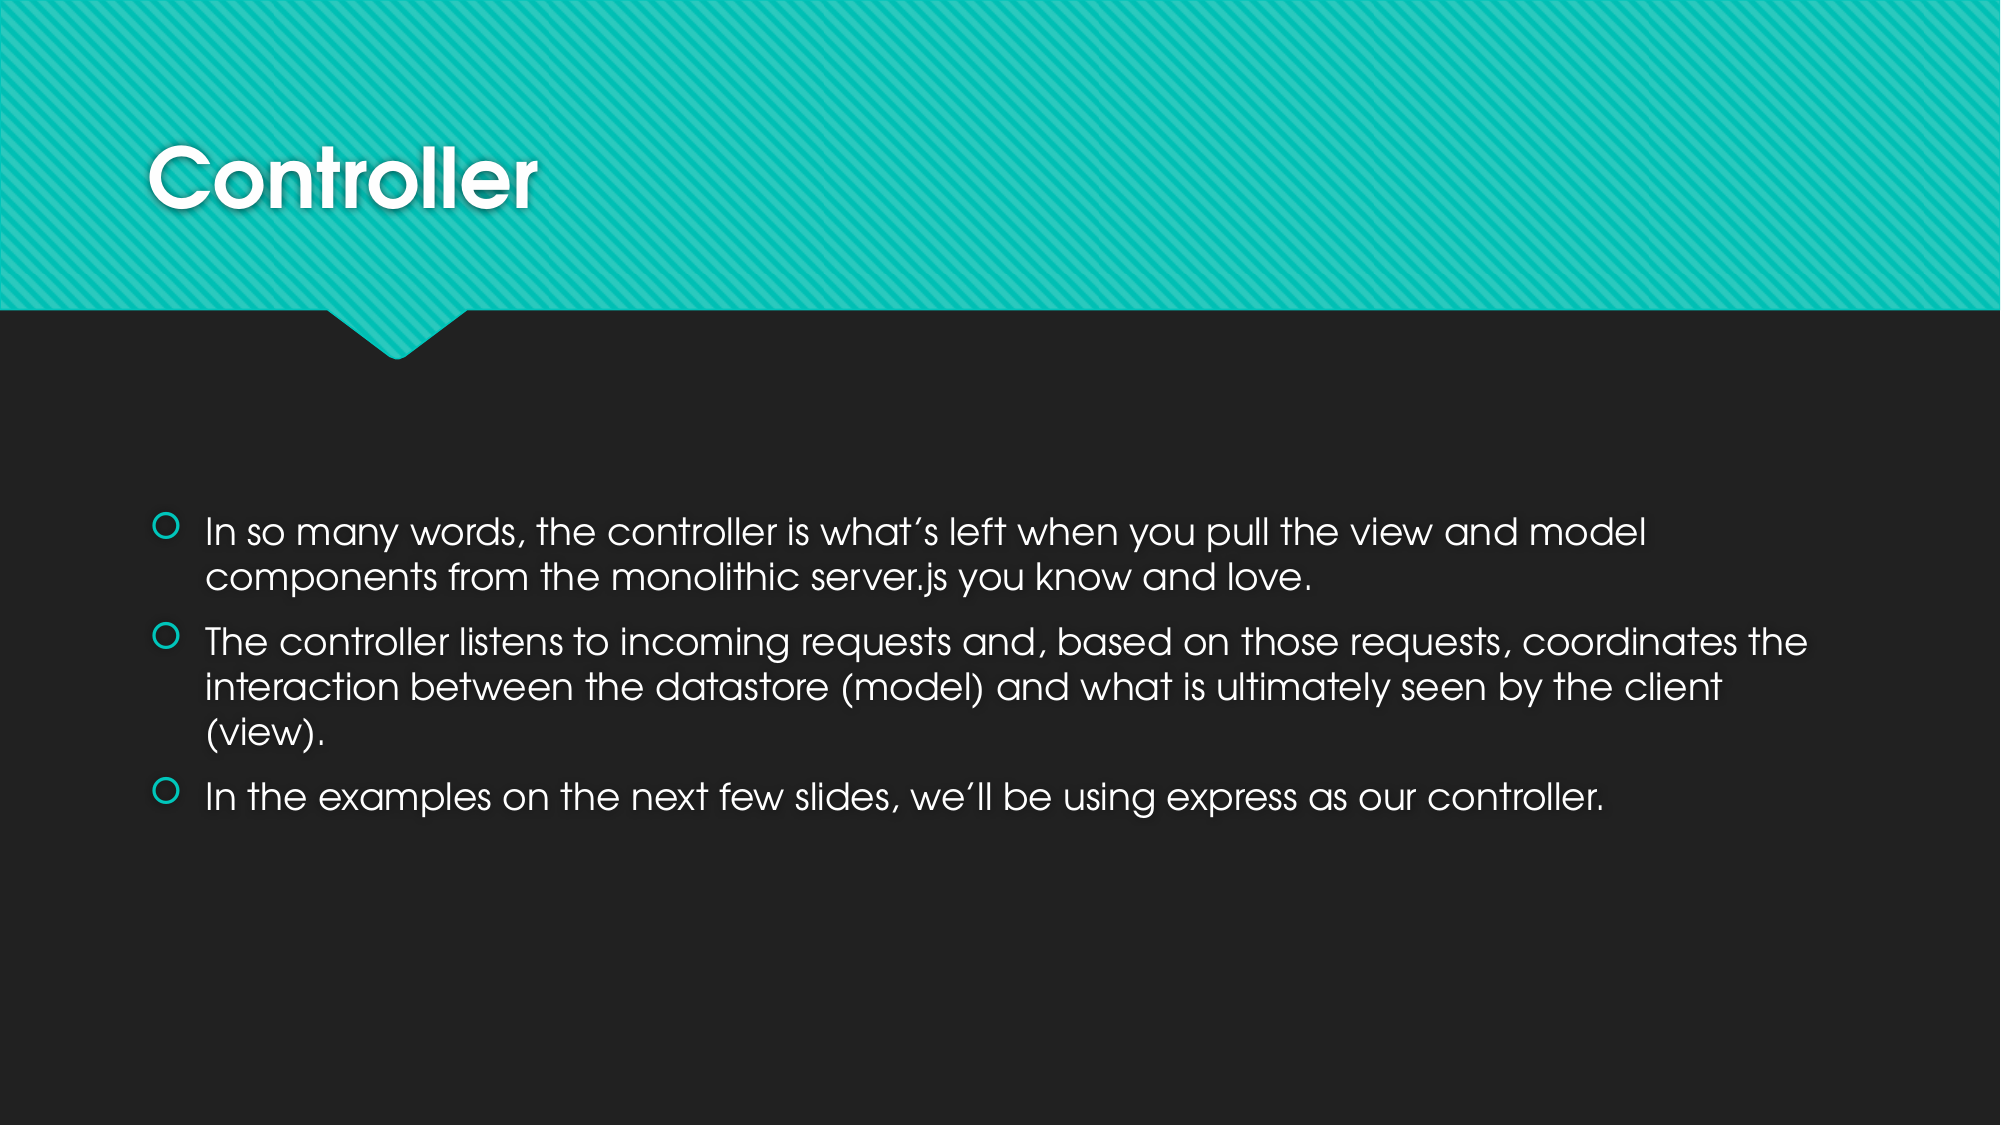

# Controller
In so many words, the controller is what’s left when you pull the view and model components from the monolithic server.js you know and love.
The controller listens to incoming requests and, based on those requests, coordinates the interaction between the datastore (model) and what is ultimately seen by the client (view).
In the examples on the next few slides, we’ll be using express as our controller.